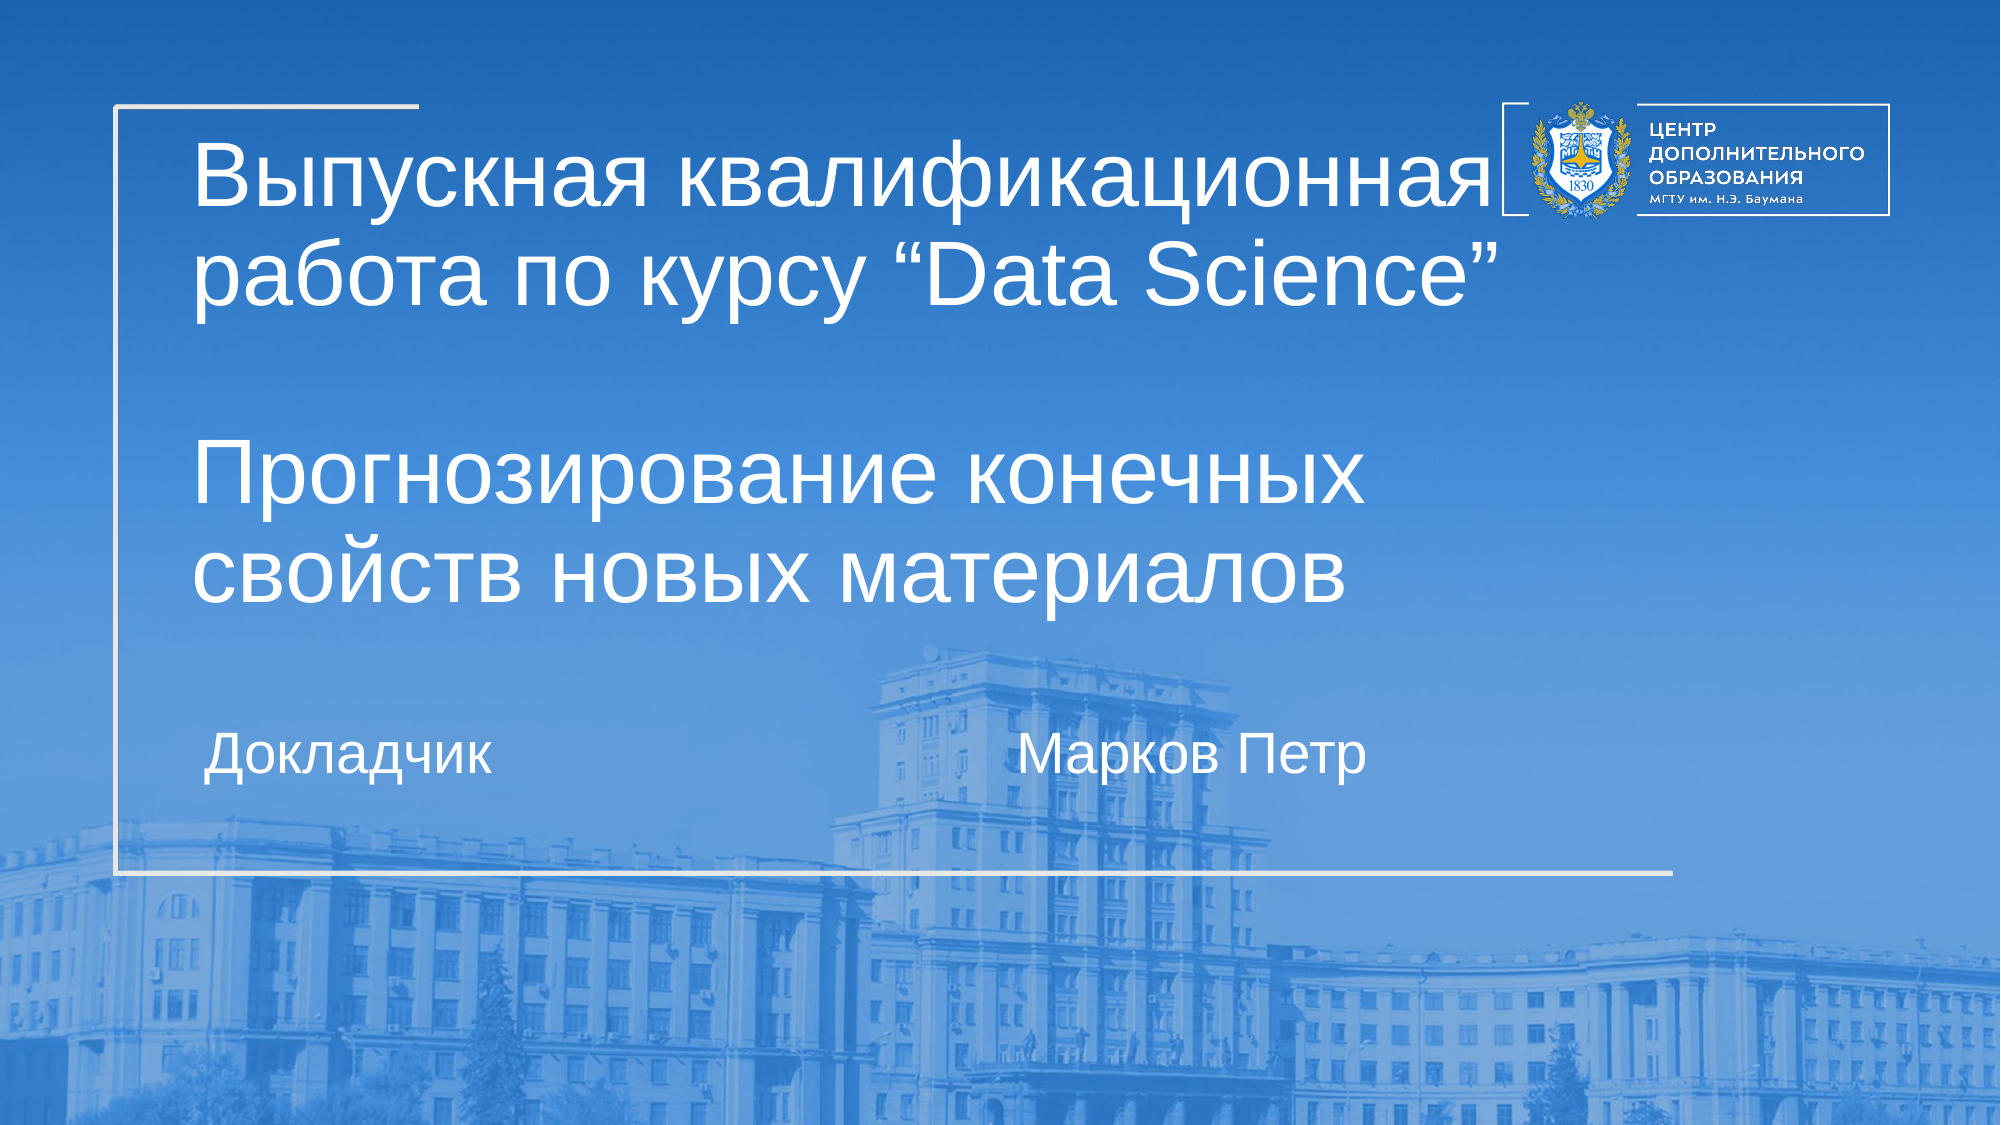

# Выпускная квалификационная работа по курсу “Data Science” Прогнозирование конечных свойств новых материалов
Докладчик 				Марков Петр